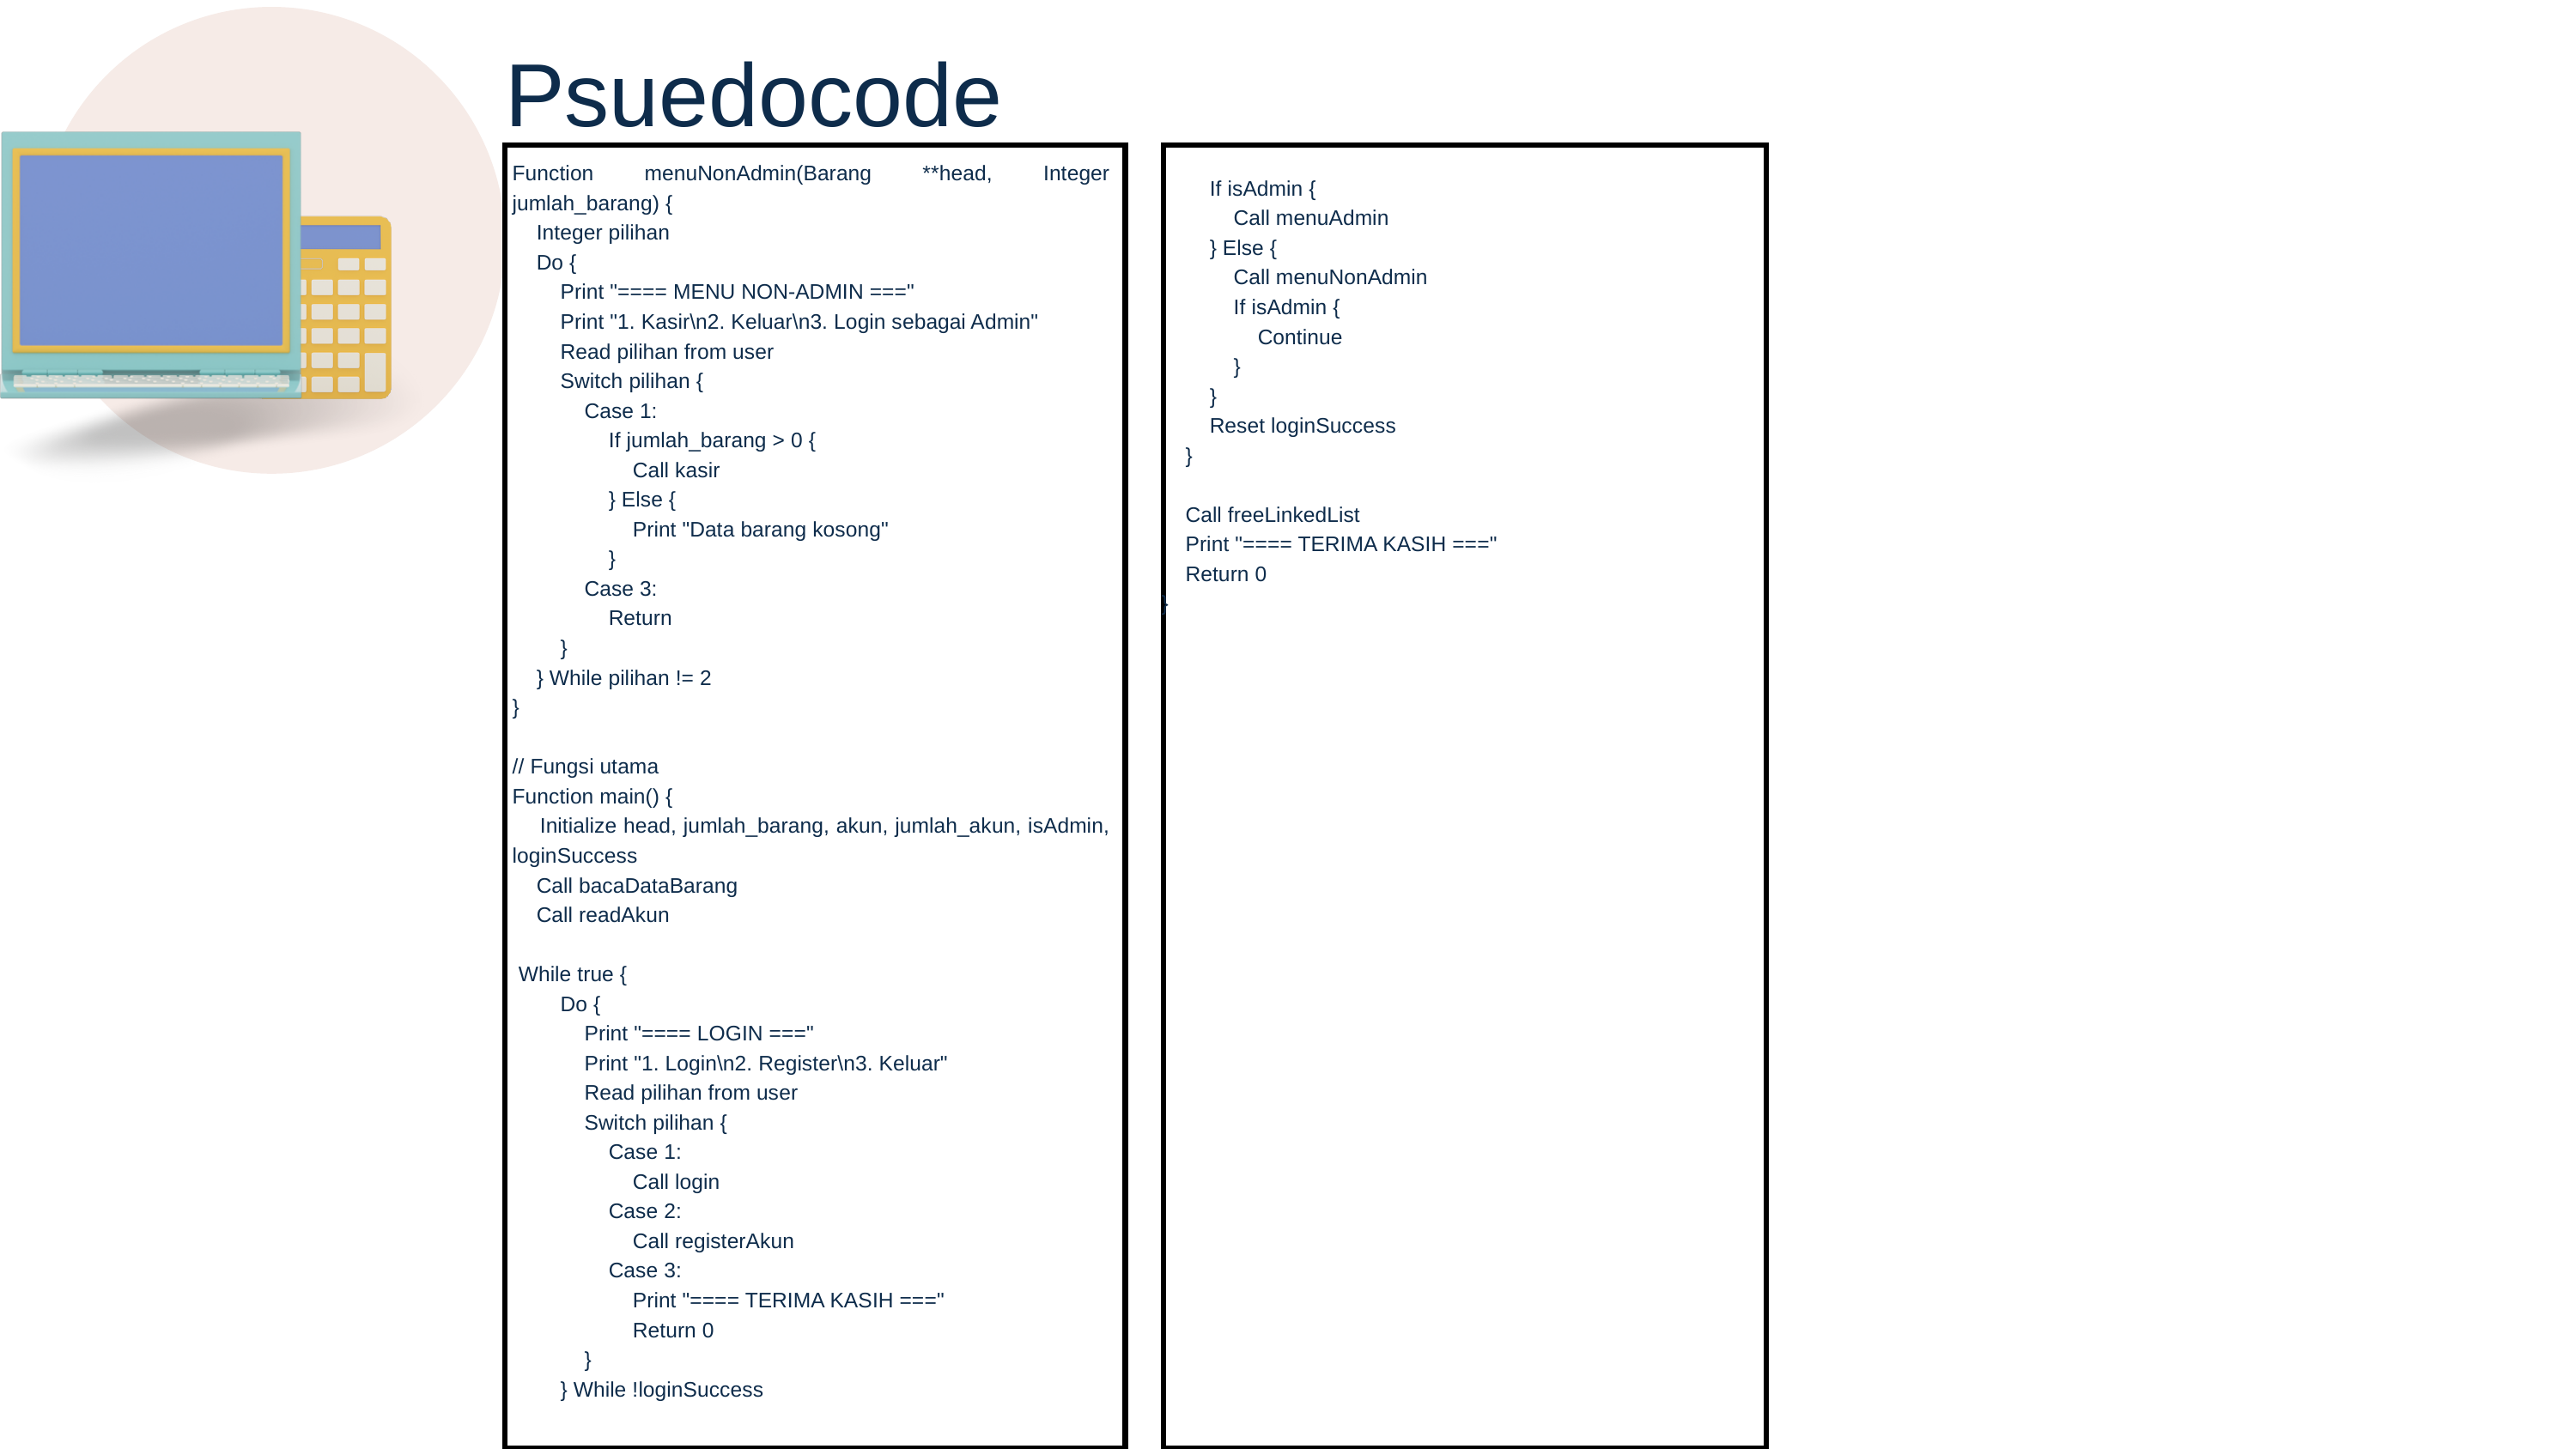

Psuedocode

        If isAdmin {
            Call menuAdmin
        } Else {
            Call menuNonAdmin
            If isAdmin {
                Continue
            }
        }
        Reset loginSuccess
    }

    Call freeLinkedList
    Print "==== TERIMA KASIH ==="
    Return 0
}

Function menuNonAdmin(Barang **head, Integer jumlah_barang) {
    Integer pilihan
    Do {
        Print "==== MENU NON-ADMIN ==="
        Print "1. Kasir\n2. Keluar\n3. Login sebagai Admin"
        Read pilihan from user
        Switch pilihan {
            Case 1:
                If jumlah_barang > 0 {
                    Call kasir
                } Else {
                    Print "Data barang kosong"
                }
            Case 3:
                Return
        }
    } While pilihan != 2
}

// Fungsi utama
Function main() {
    Initialize head, jumlah_barang, akun, jumlah_akun, isAdmin, loginSuccess
    Call bacaDataBarang
    Call readAkun

 While true {
        Do {
            Print "==== LOGIN ==="
            Print "1. Login\n2. Register\n3. Keluar"
            Read pilihan from user
            Switch pilihan {
                Case 1:
                    Call login
                Case 2:
                    Call registerAkun
                Case 3:
                    Print "==== TERIMA KASIH ==="
                    Return 0
            }
        } While !loginSuccess